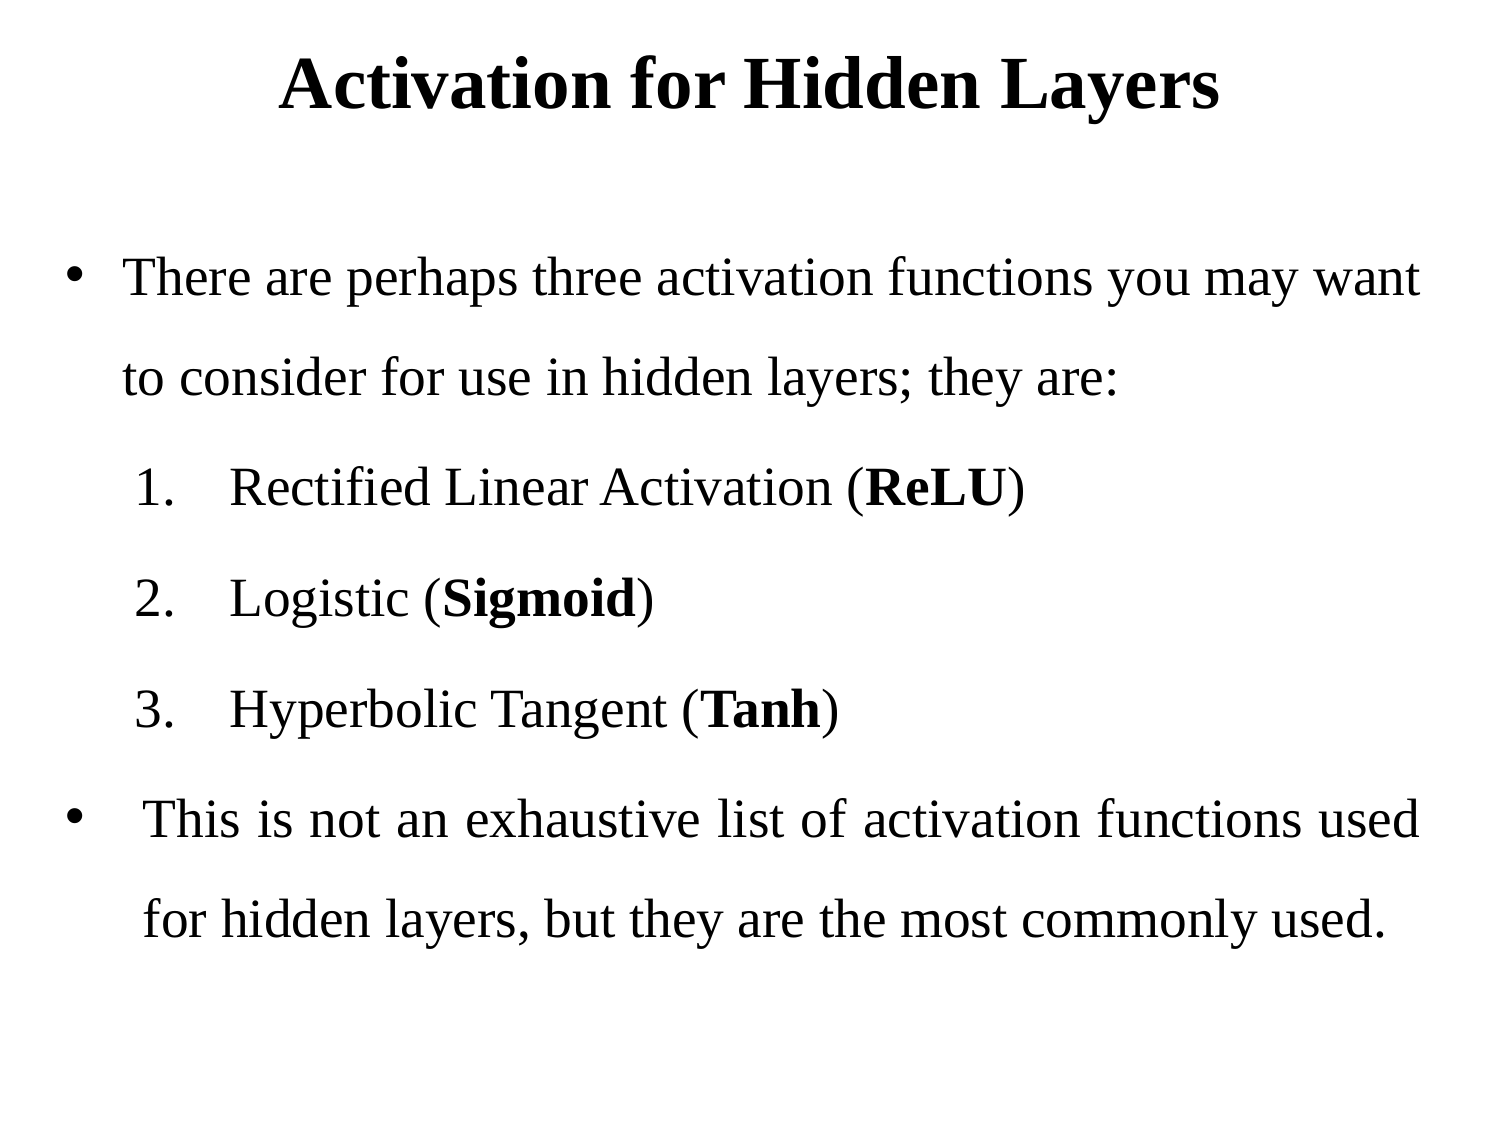

# Activation for Hidden Layers
There are perhaps three activation functions you may want to consider for use in hidden layers; they are:
Rectified Linear Activation (ReLU)
Logistic (Sigmoid)
Hyperbolic Tangent (Tanh)
This is not an exhaustive list of activation functions used for hidden layers, but they are the most commonly used.